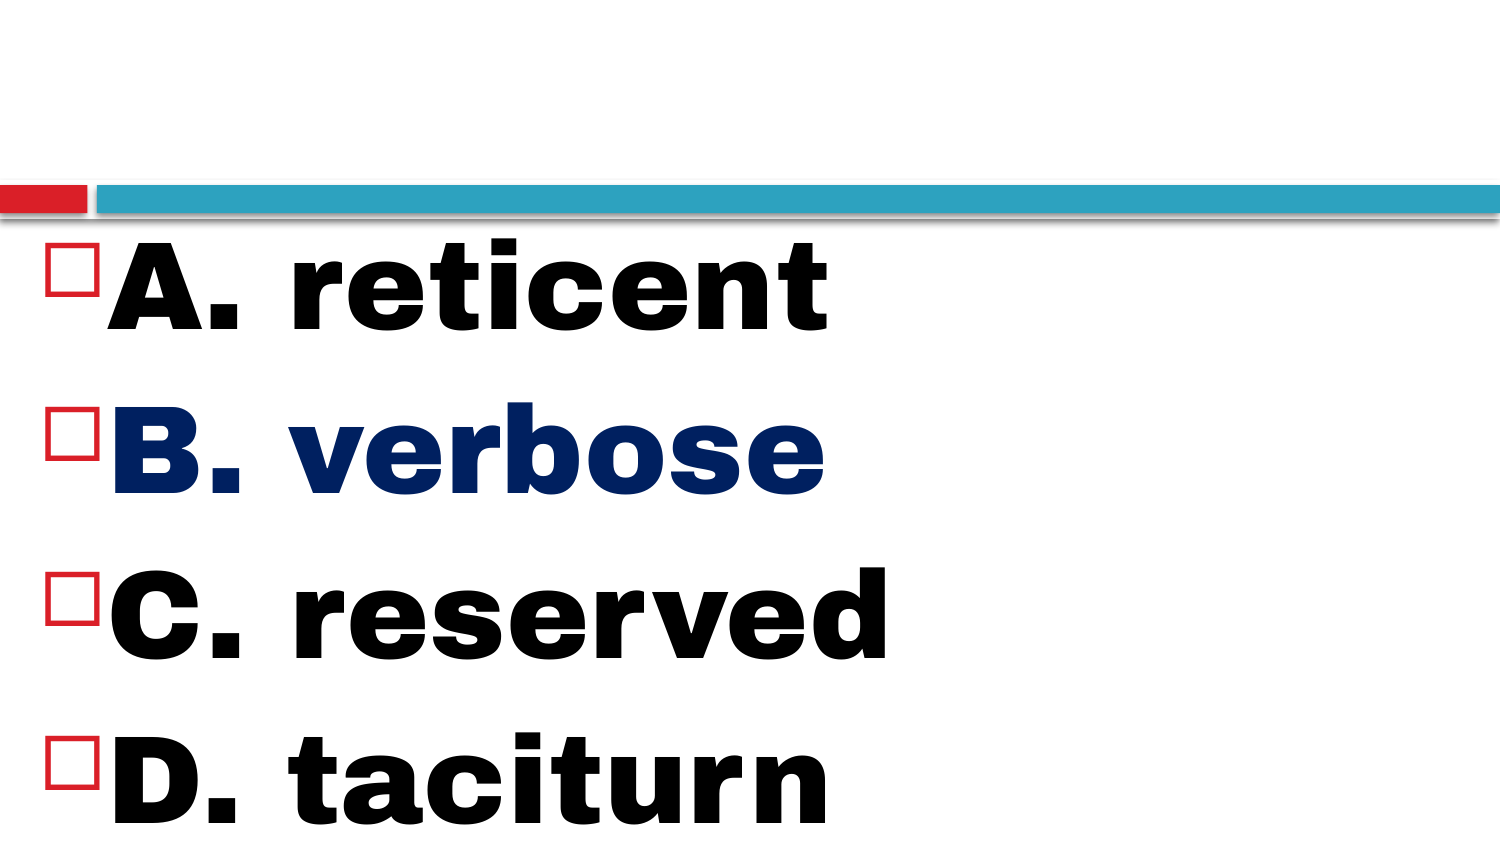

#
A. reticent
B. verbose
C. reserved
D. taciturn